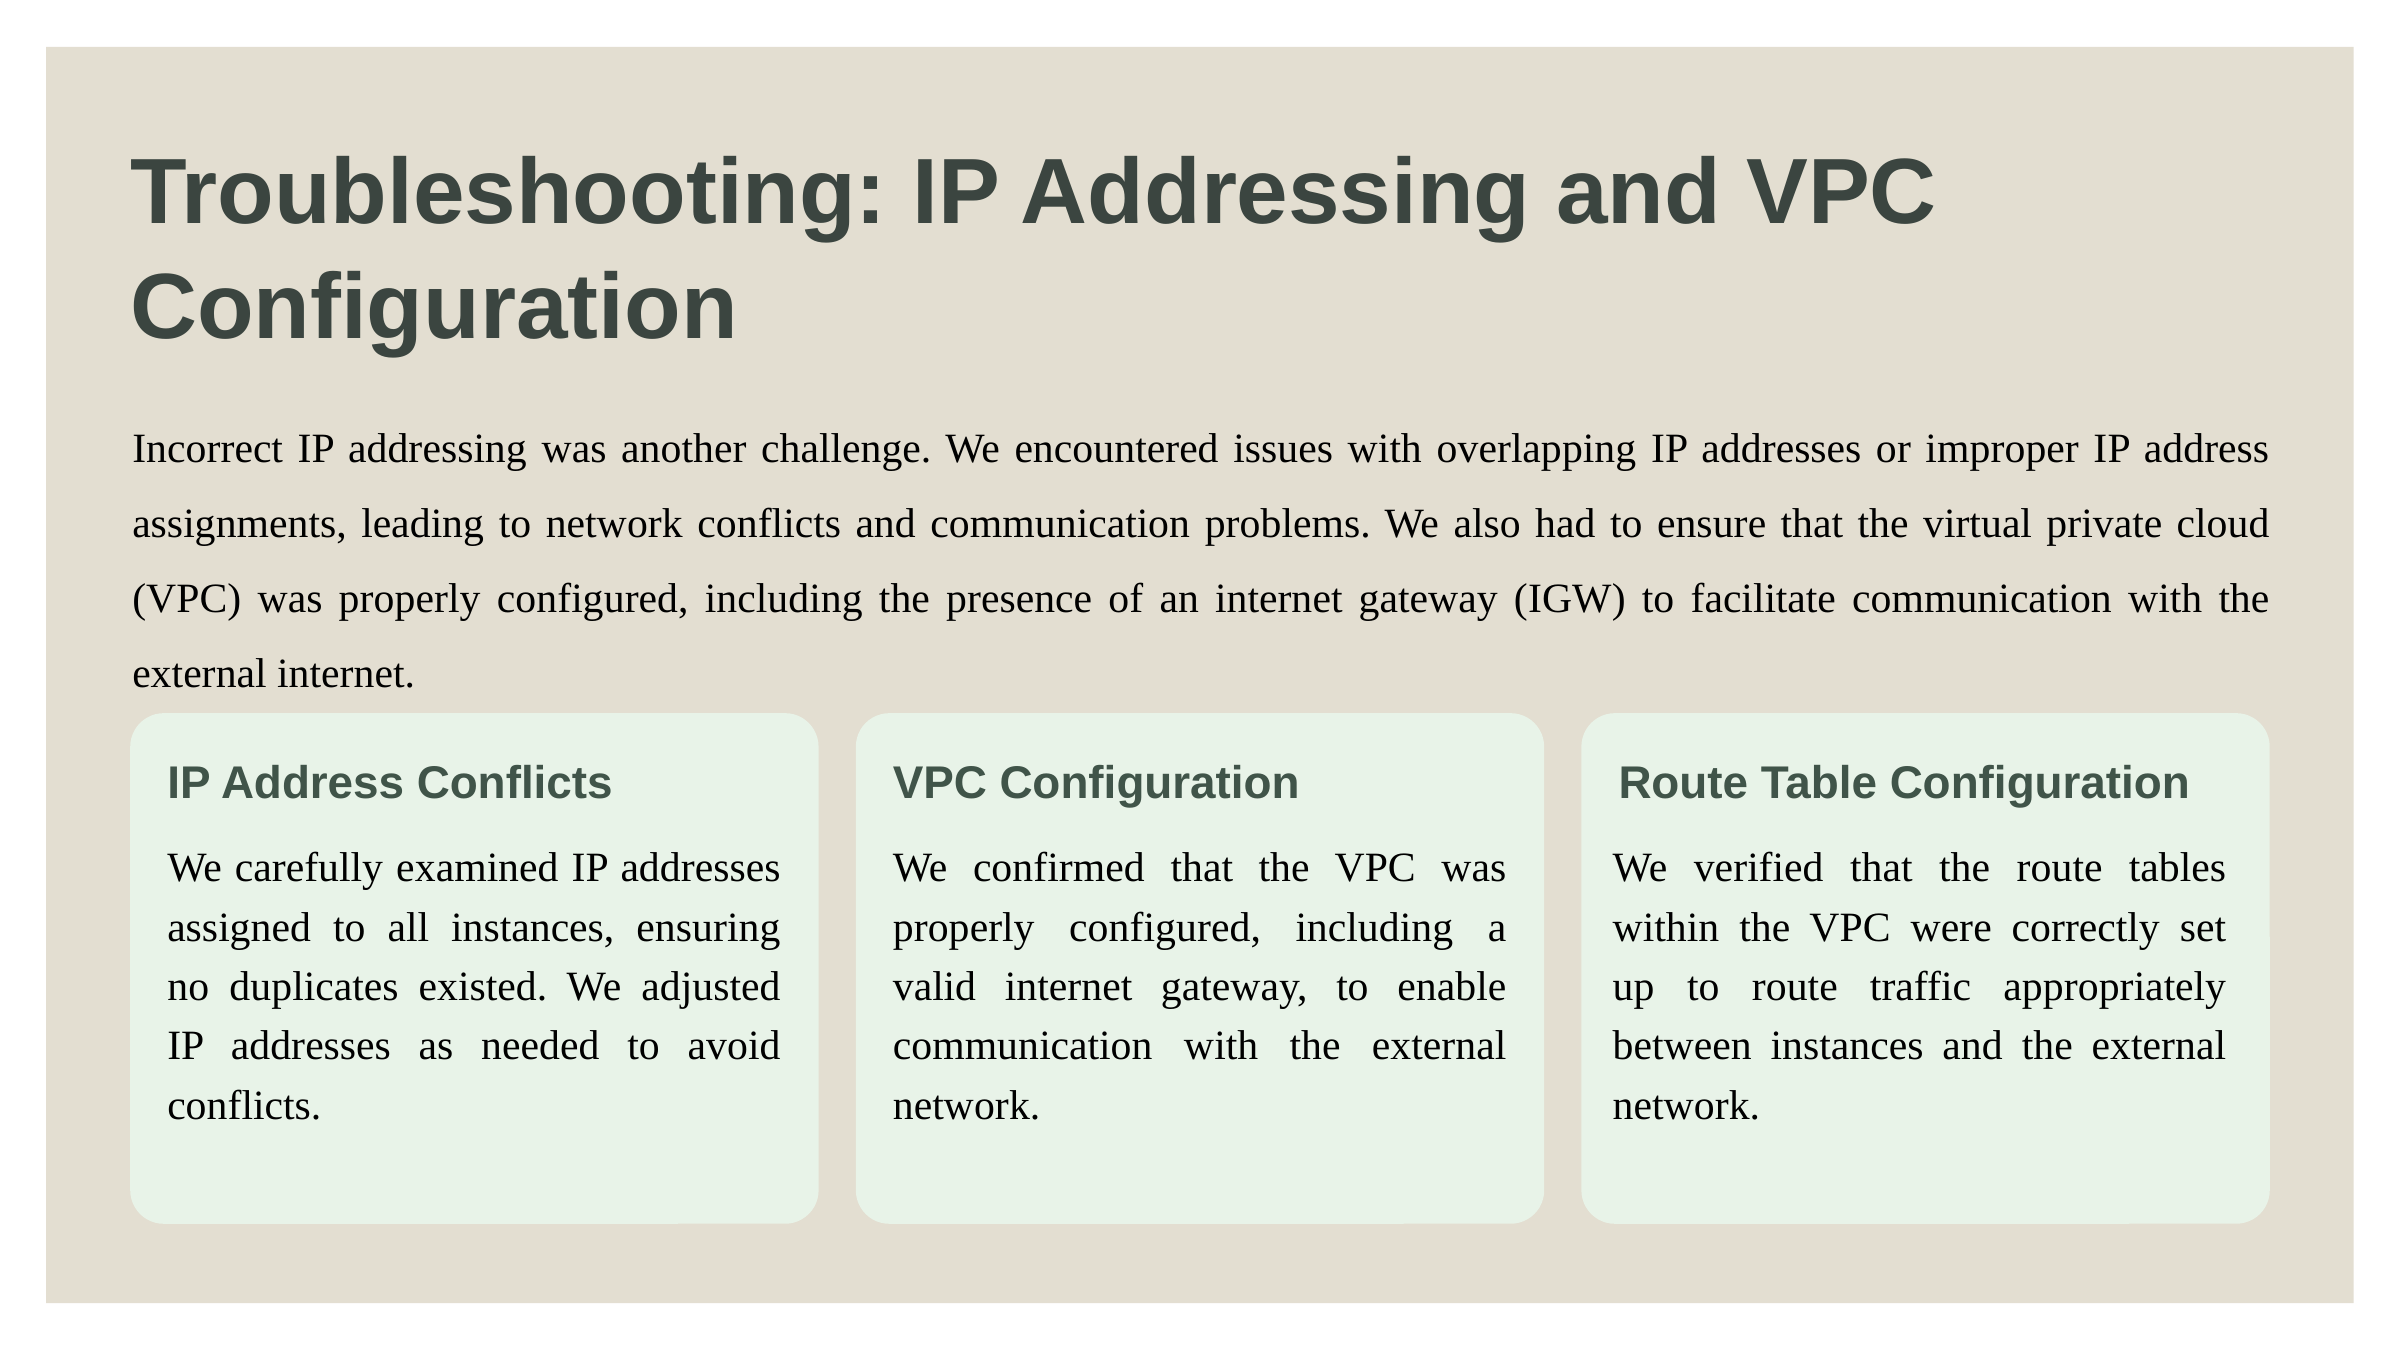

Troubleshooting: IP Addressing and VPC Configuration
Incorrect IP addressing was another challenge. We encountered issues with overlapping IP addresses or improper IP address assignments, leading to network conflicts and communication problems. We also had to ensure that the virtual private cloud (VPC) was properly configured, including the presence of an internet gateway (IGW) to facilitate communication with the external internet.

IP Address Conflicts
VPC Configuration
Route Table Configuration
We verified that the route tables within the VPC were correctly set up to route traffic appropriately between instances and the external network.
We carefully examined IP addresses assigned to all instances, ensuring no duplicates existed. We adjusted IP addresses as needed to avoid conflicts.
We confirmed that the VPC was properly configured, including a valid internet gateway, to enable communication with the external network.